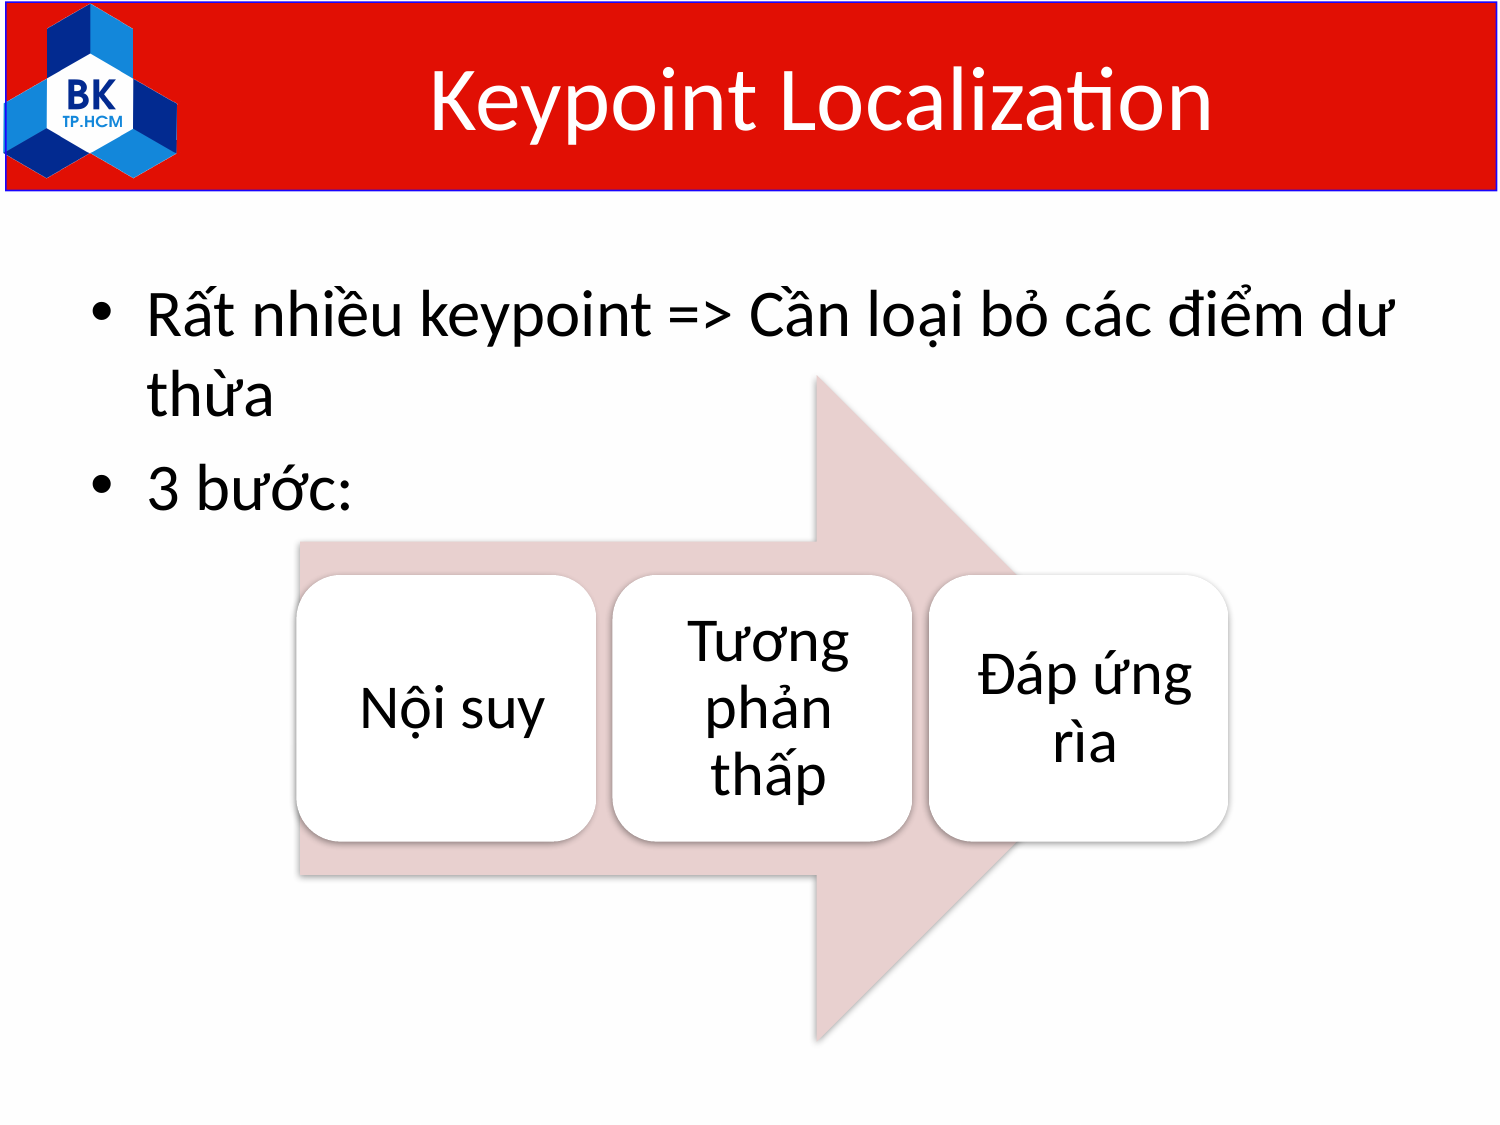

# Keypoint Localization
Rất nhiều keypoint => Cần loại bỏ các điểm dư thừa
3 bước:

Nội suy
Tương phản thấp
Đáp ứng rìa